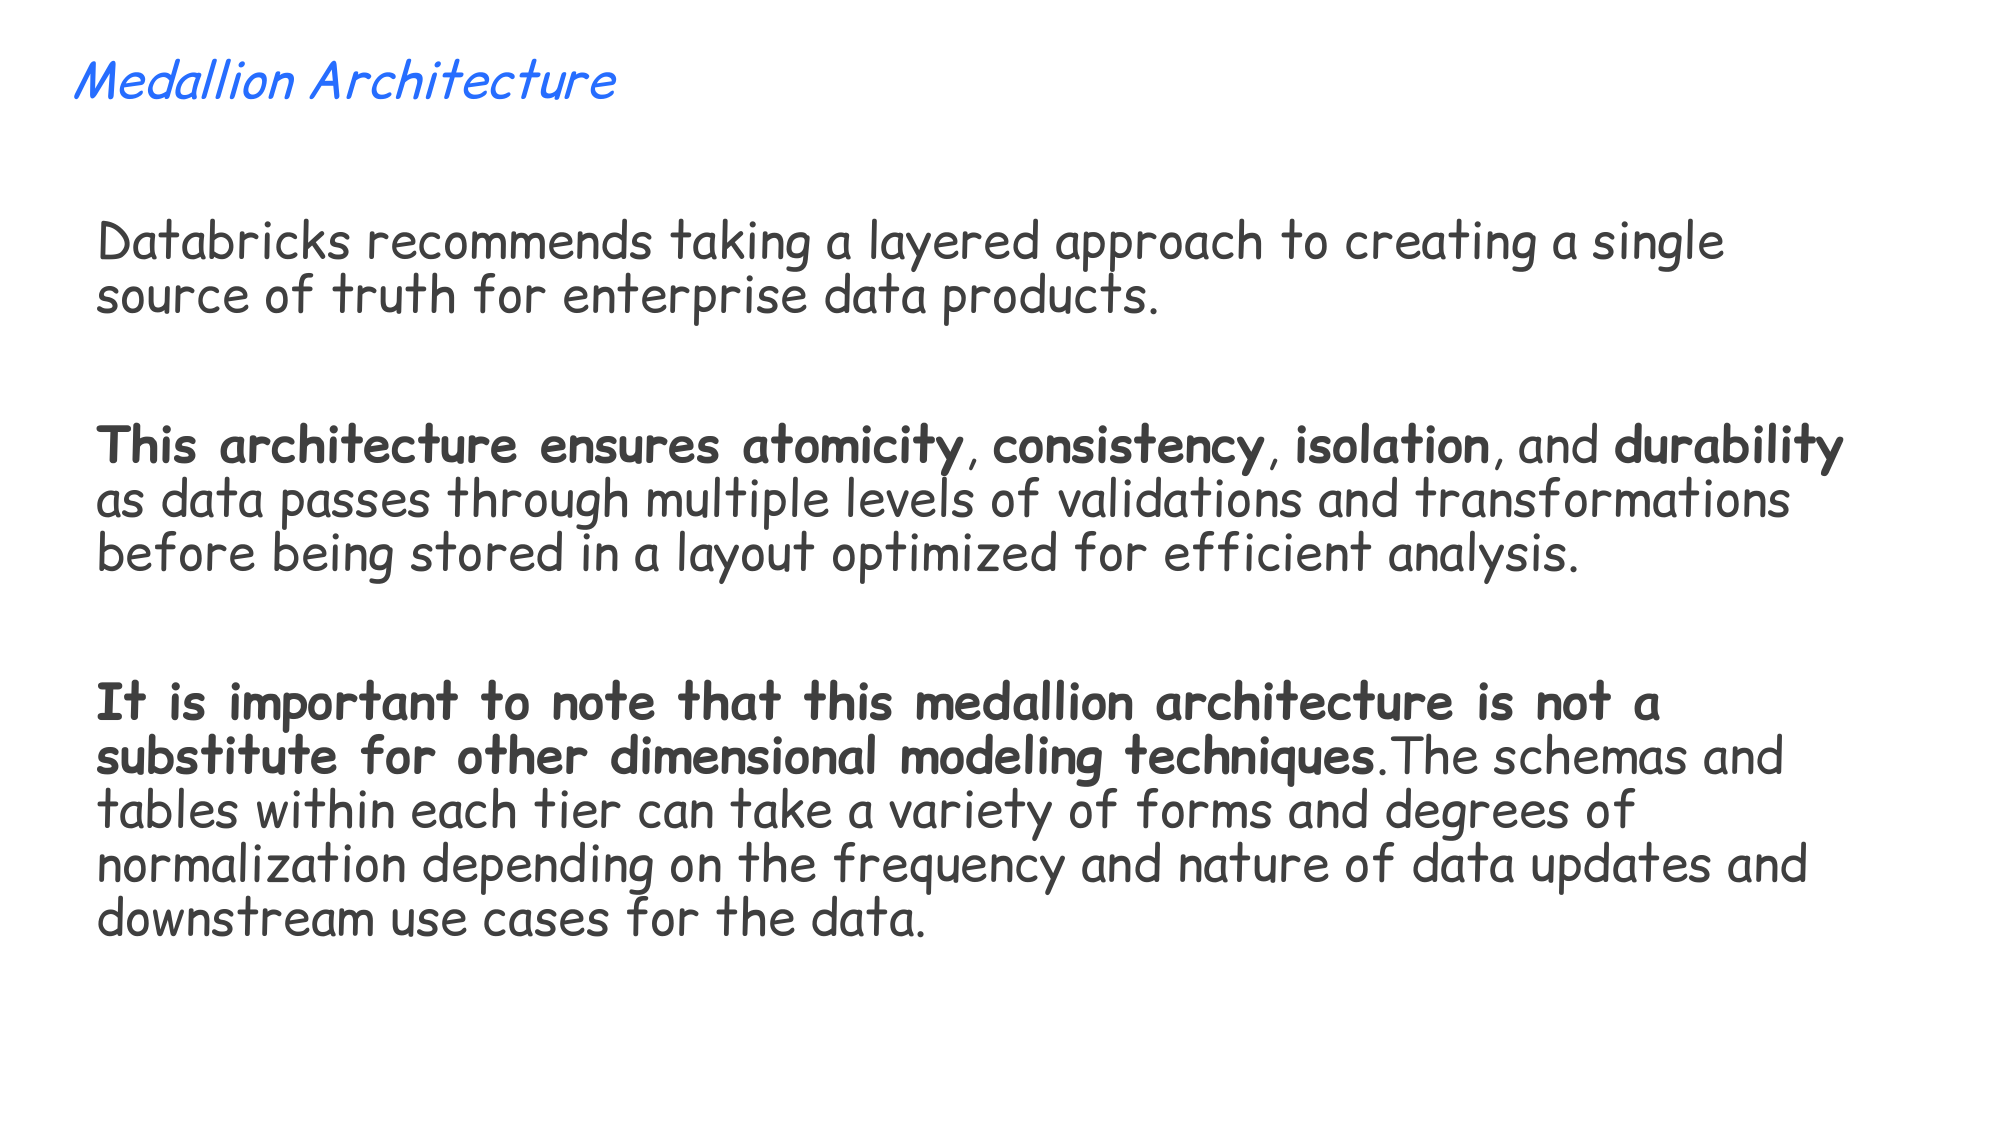

Medallion Architecture

Databricks recommends taking a layered approach to creating a single source of truth for enterprise data products.

This architecture ensures atomicity, consistency, isolation, and durability as data passes through multiple levels of validations and transformations before being stored in a layout optimized for efficient analysis.

It is important to note that this medallion architecture is not a substitute for other dimensional modeling techniques.The schemas and tables within each tier can take a variety of forms and degrees of normalization depending on the frequency and nature of data updates and downstream use cases for the data.